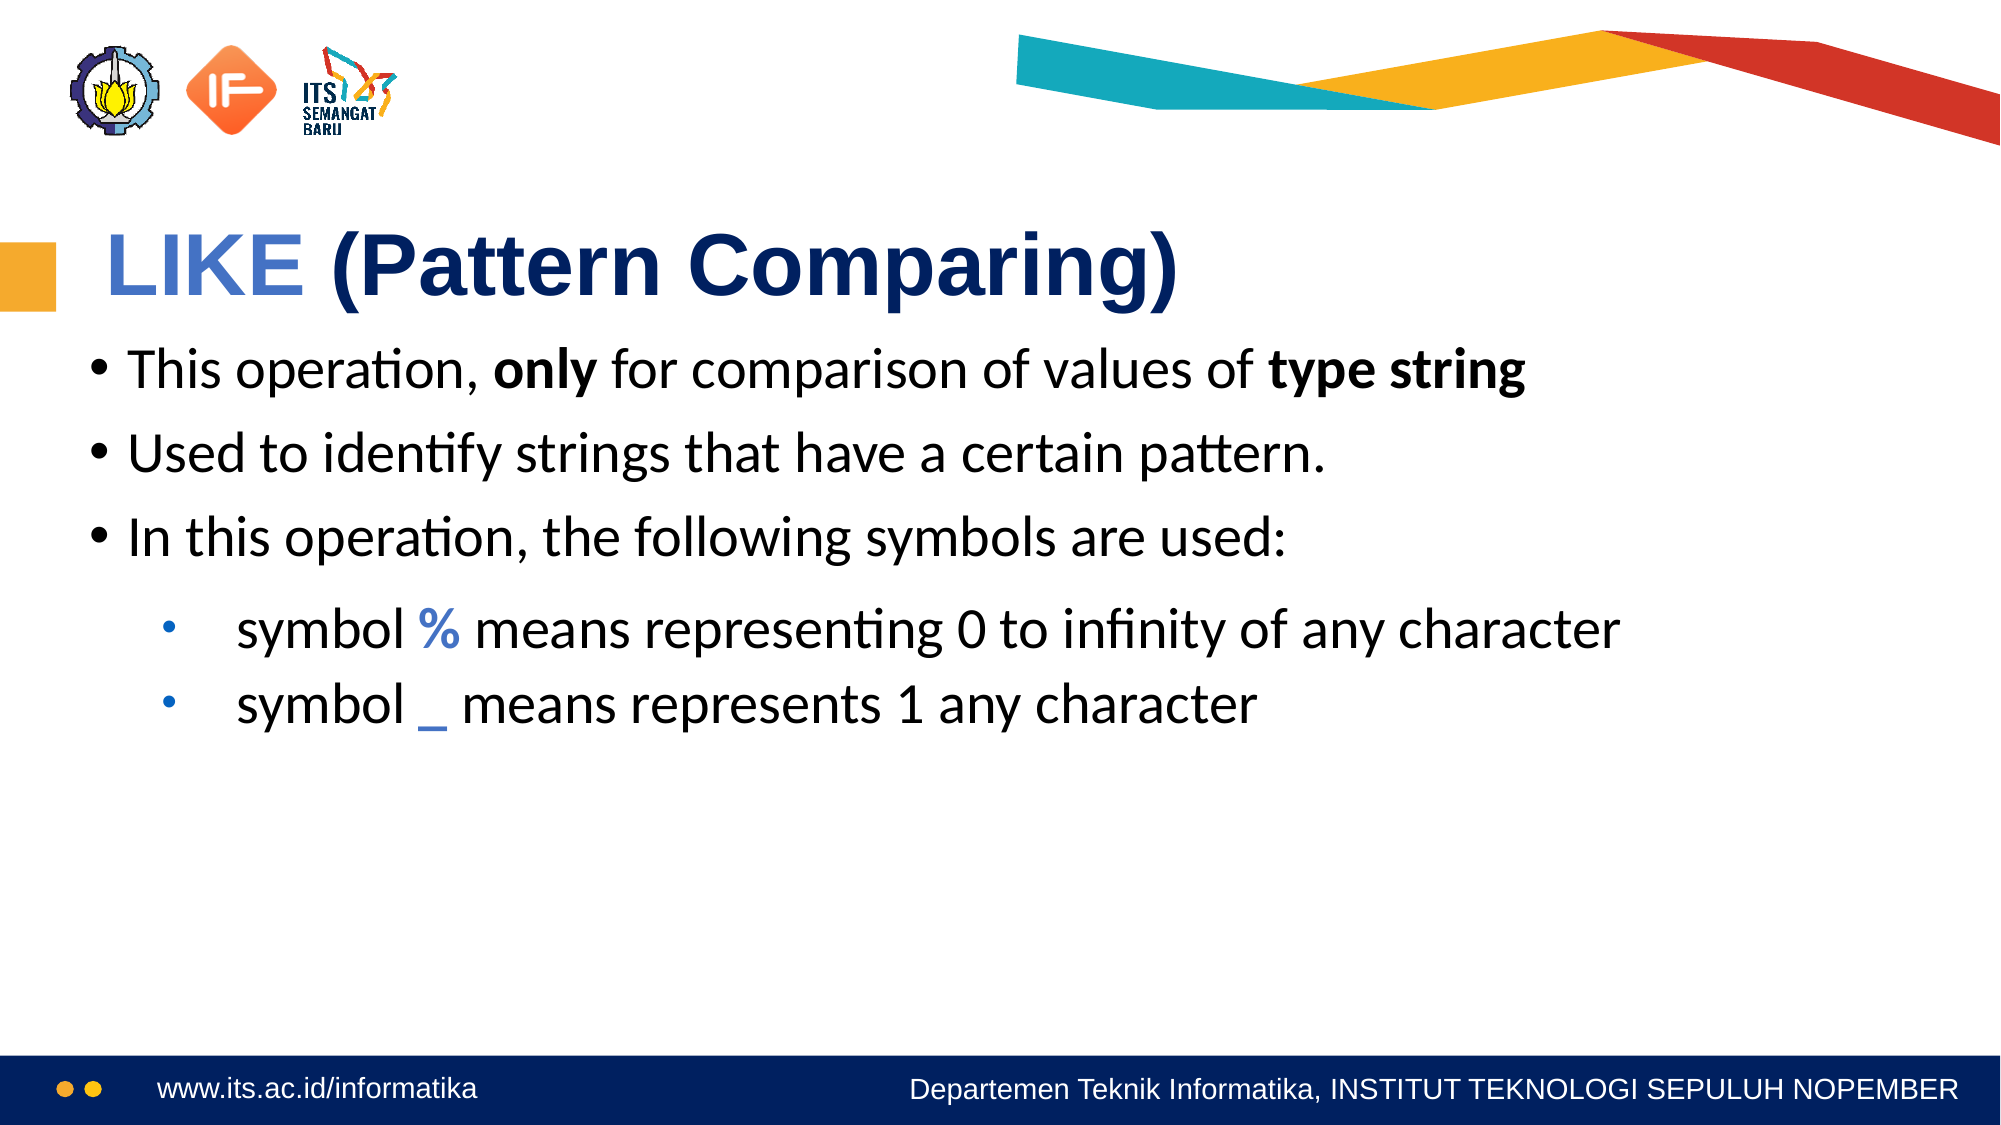

# LIKE (Pattern Comparing)
This operation, only for comparison of values of type string
Used to identify strings that have a certain pattern.
In this operation, the following symbols are used:
symbol % means representing 0 to infinity of any character
symbol _ means represents 1 any character